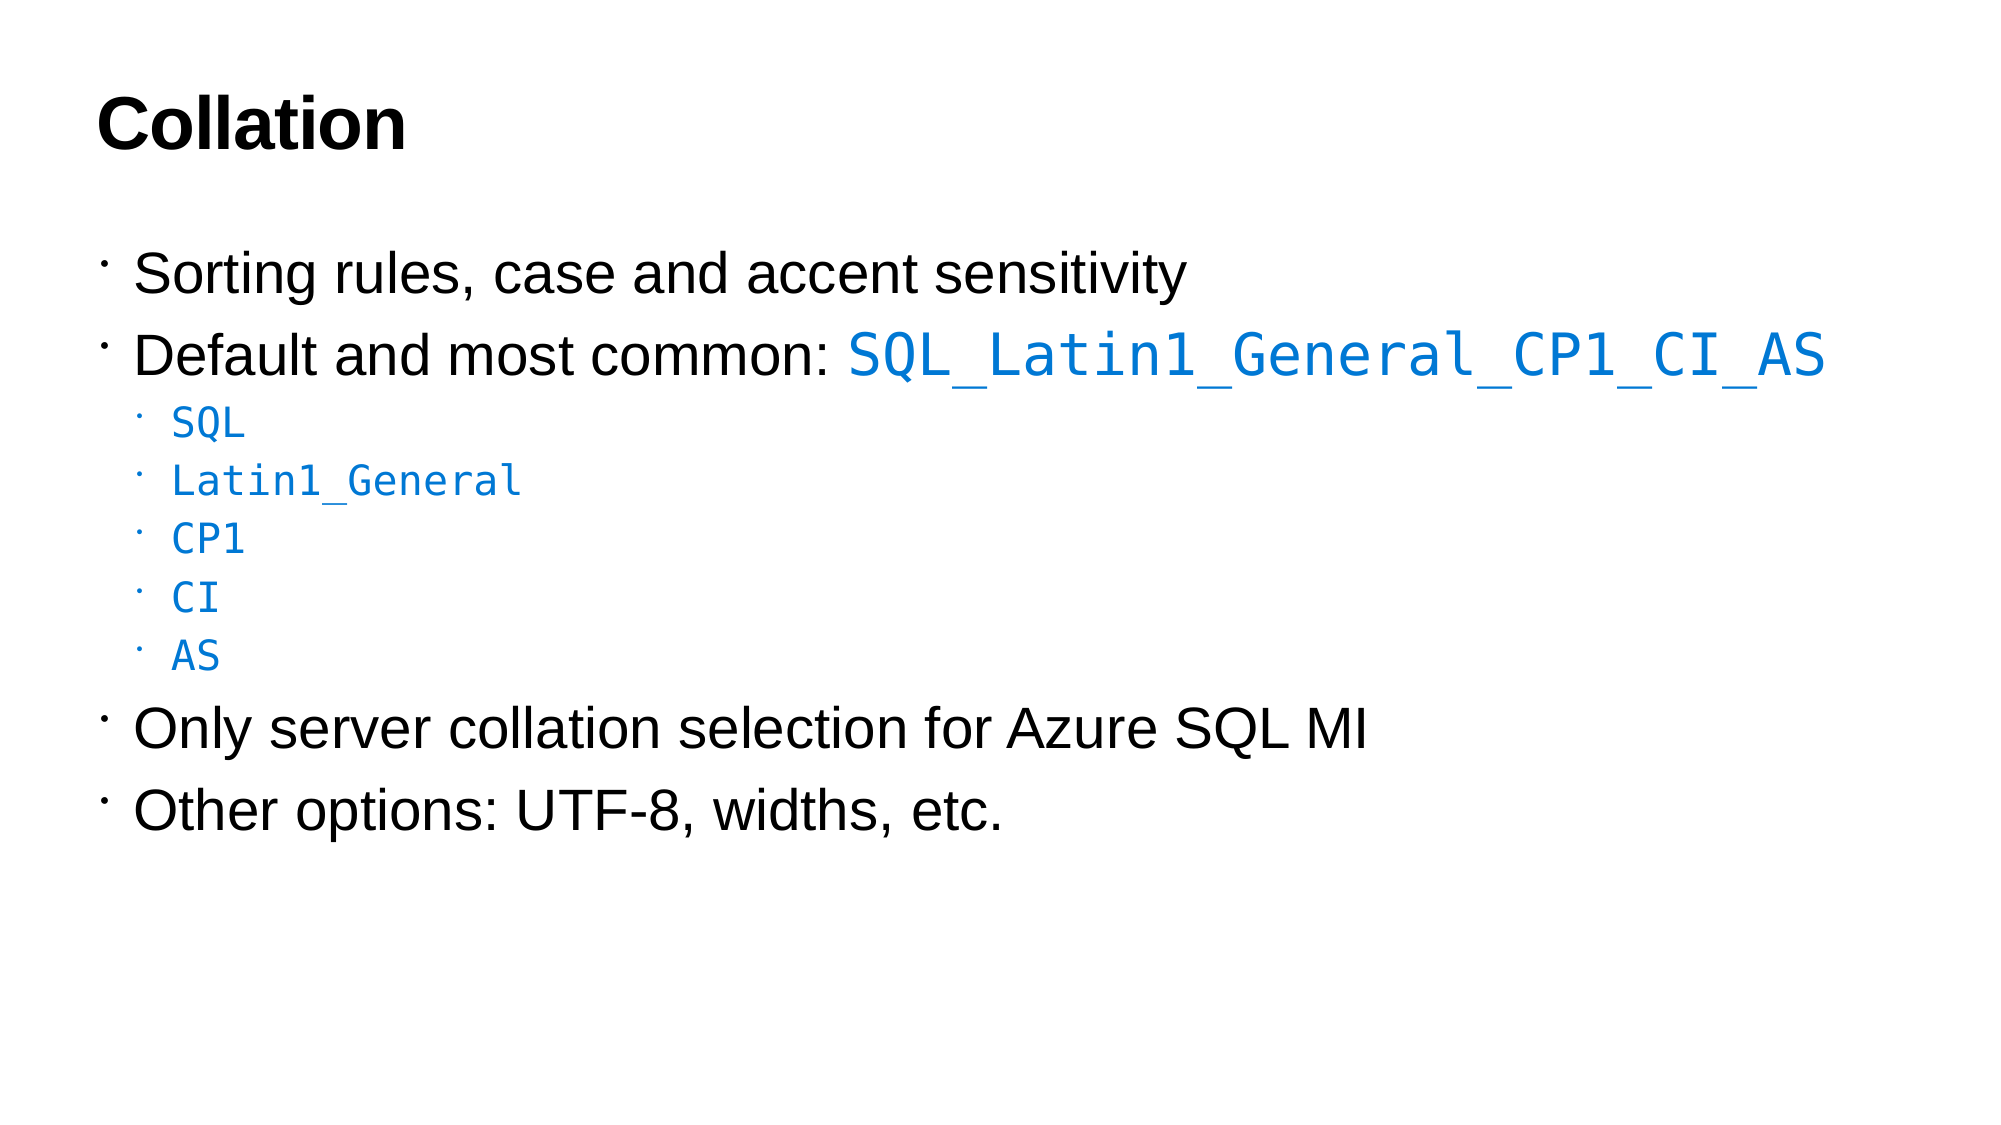

# Collation
Sorting rules, case and accent sensitivity
Default and most common: SQL_Latin1_General_CP1_CI_AS
SQL
Latin1_General
CP1
CI
AS
Only server collation selection for Azure SQL MI
Other options: UTF-8, widths, etc.